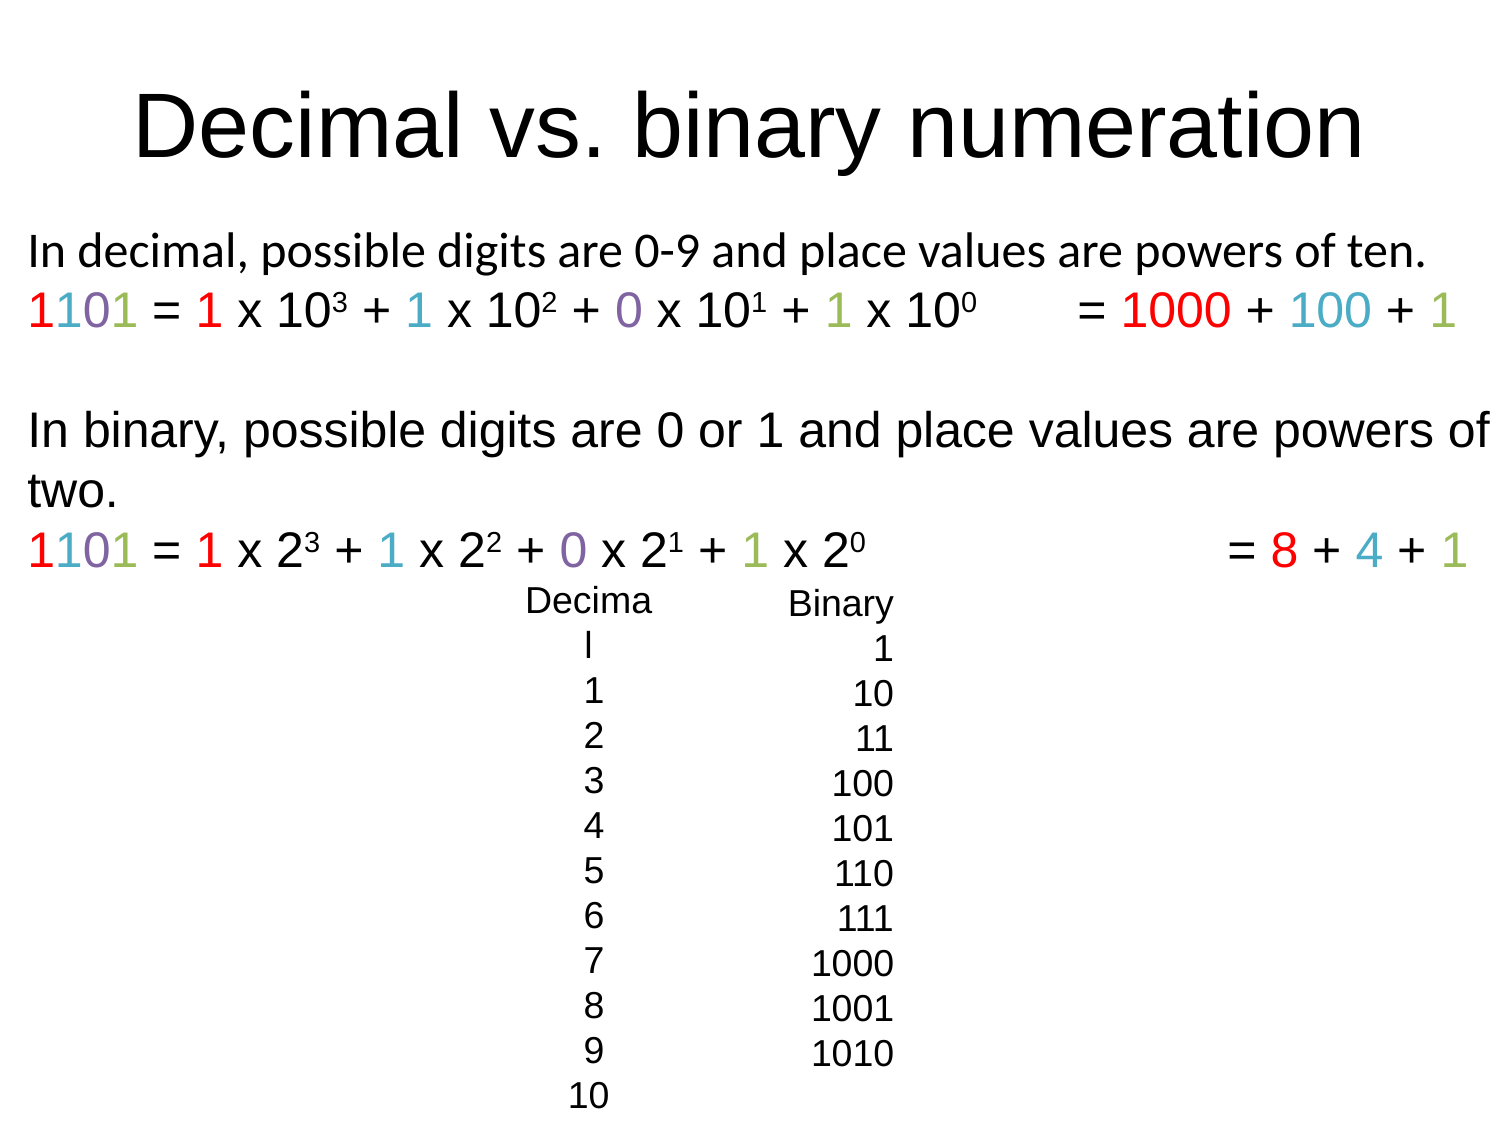

# Decimal vs. binary numeration
In decimal, possible digits are 0-9 and place values are powers of ten.
1101 = 1 x 103 + 1 x 102 + 0 x 101 + 1 x 100	= 1000 + 100 + 1

In binary, possible digits are 0 or 1 and place values are powers of two.
1101 = 1 x 23 + 1 x 22 + 0 x 21 + 1 x 20			= 8 + 4 + 1

Decimal
 1
 2
 3
 4
 5
 6
 7
 8
 9
10
Binary
1
10
11
100
101
110
111
1000
1001
1010